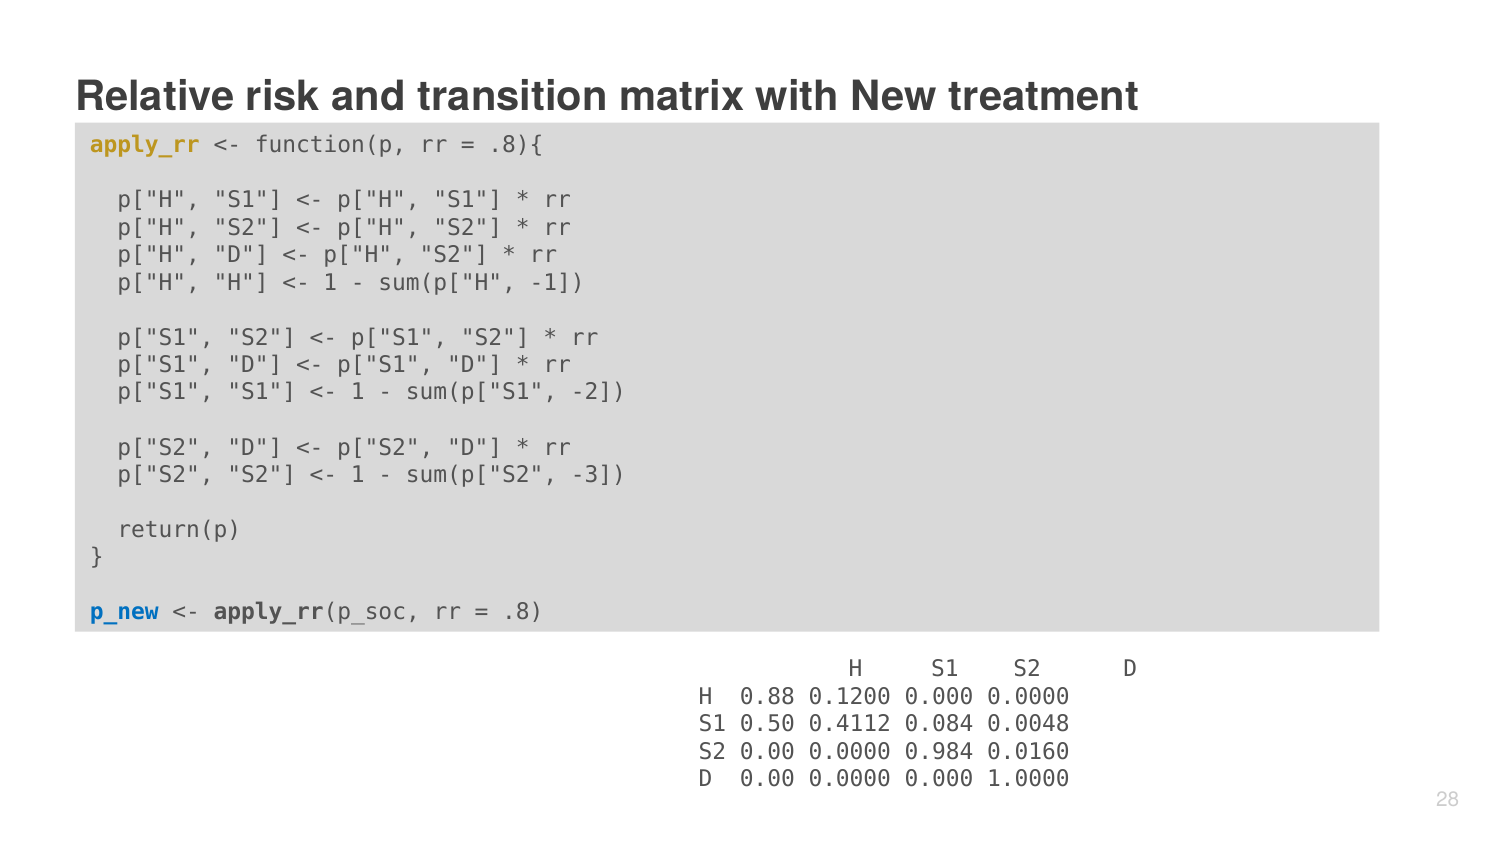

# Relative risk and transition matrix with New treatment
apply_rr <- function(p, rr = .8){

  p["H", "S1"] <- p["H", "S1"] * rr
  p["H", "S2"] <- p["H", "S2"] * rr
  p["H", "D"] <- p["H", "S2"] * rr
  p["H", "H"] <- 1 - sum(p["H", -1])

  p["S1", "S2"] <- p["S1", "S2"] * rr
  p["S1", "D"] <- p["S1", "D"] * rr
  p["S1", "S1"] <- 1 - sum(p["S1", -2])

  p["S2", "D"] <- p["S2", "D"] * rr
  p["S2", "S2"] <- 1 - sum(p["S2", -3])

  return(p)
}

p_new <- apply_rr(p_soc, rr = .8)
 	H     S1    S2      D
H  0.88 0.1200 0.000 0.0000
S1 0.50 0.4112 0.084 0.0048
S2 0.00 0.0000 0.984 0.0160
D  0.00 0.0000 0.000 1.0000
28